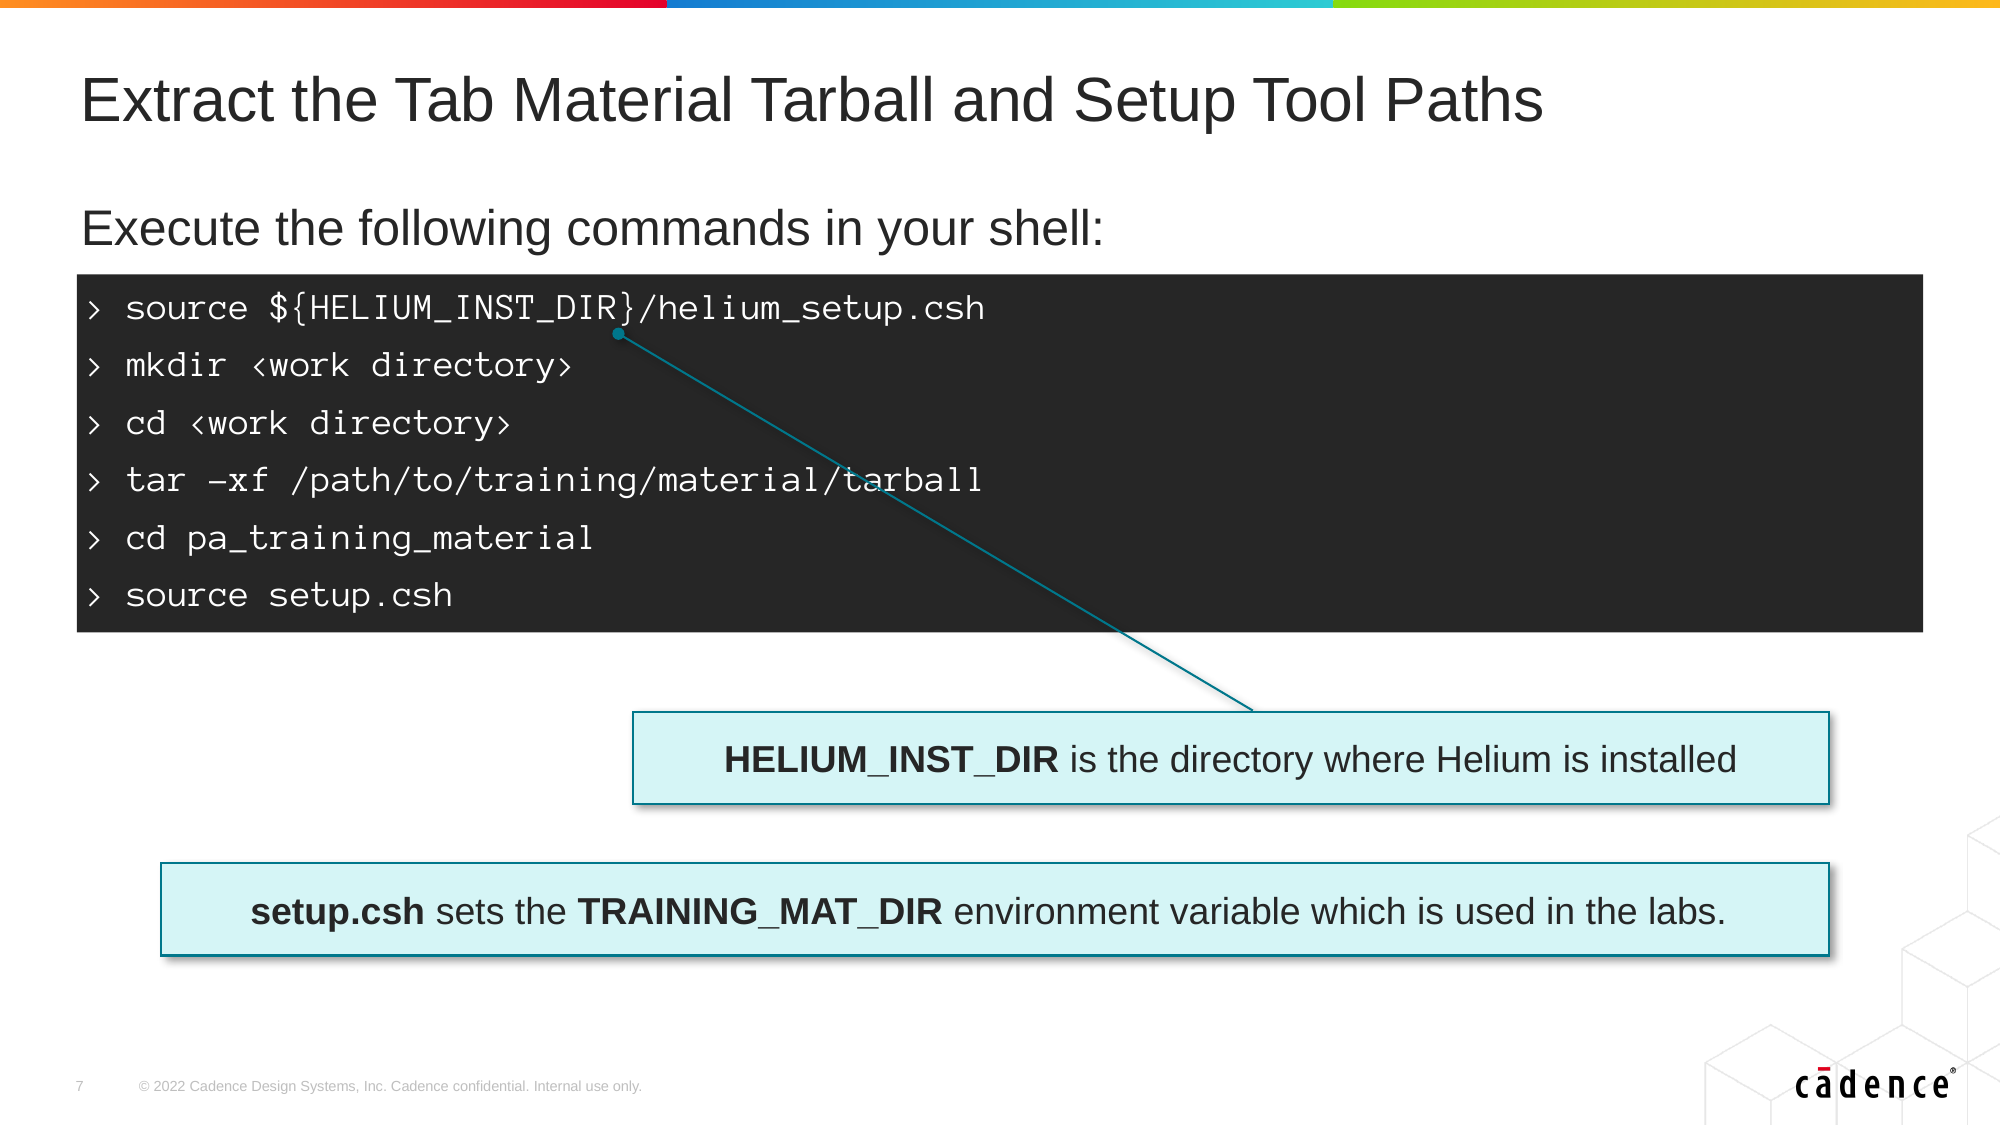

# Extract the Tab Material Tarball and Setup Tool Paths
Execute the following commands in your shell:
> source ${HELIUM_INST_DIR}/helium_setup.csh
> mkdir <work directory>
> cd <work directory>
> tar -xf /path/to/training/material/tarball
> cd pa_training_material
> source setup.csh

HELIUM_INST_DIR is the directory where Helium is installed
setup.csh sets the TRAINING_MAT_DIR environment variable which is used in the labs.